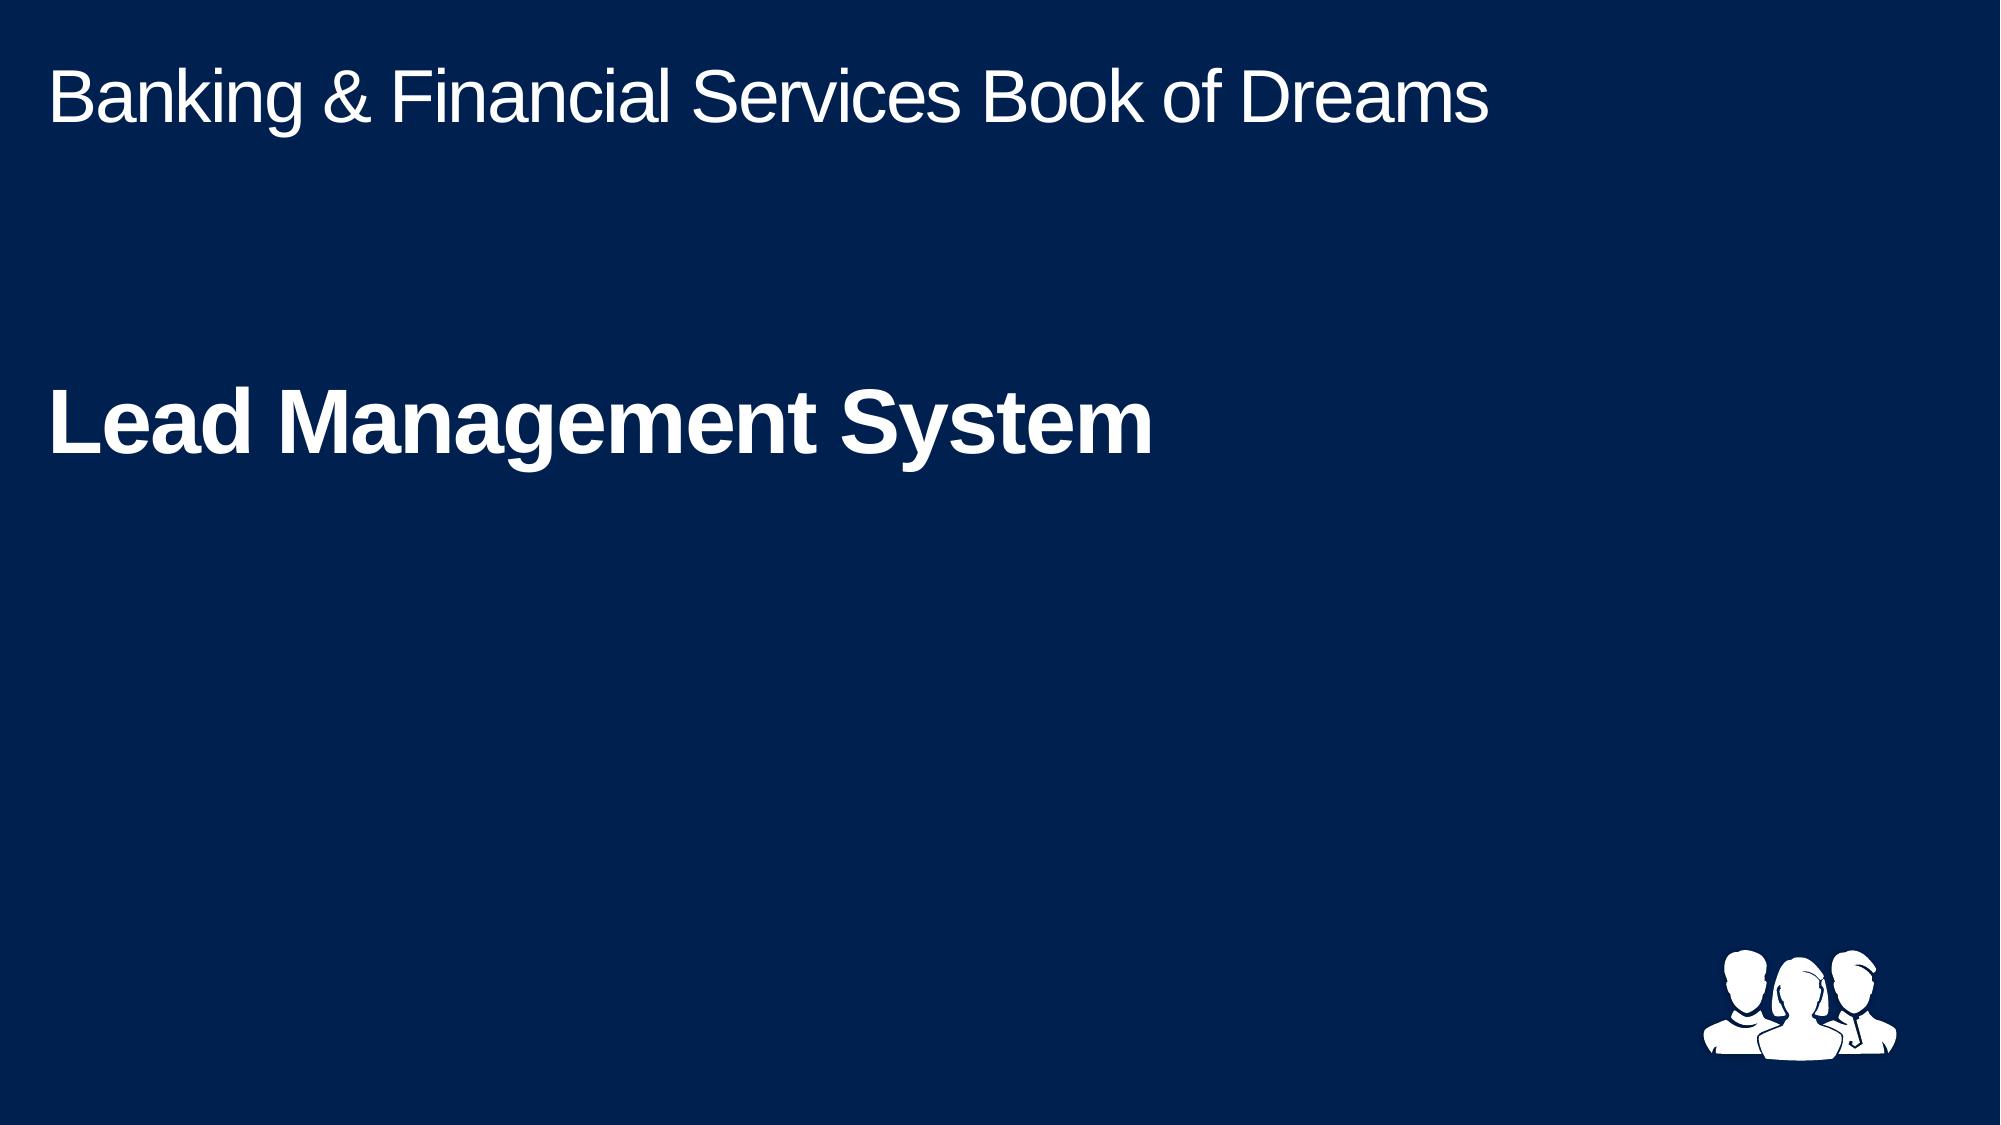

Banking & Financial Services Book of Dreams
# Lead Management System